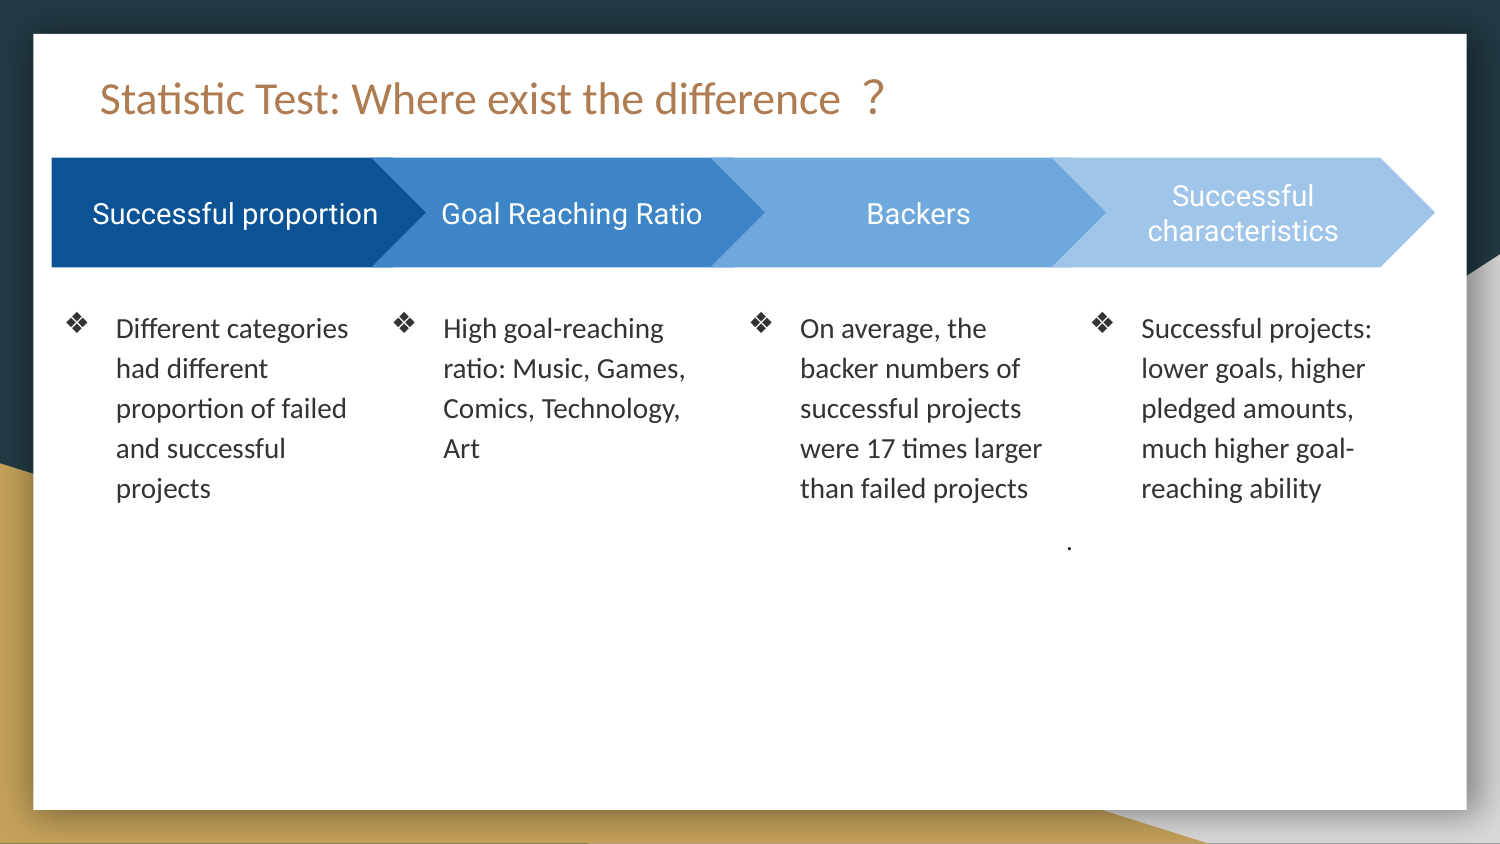

# Statistic Test: Where exist the difference ？
Goal Reaching Ratio
High goal-reaching ratio: Music, Games, Comics, Technology, Art
Backers
On average, the backer numbers of successful projects were 17 times larger than failed projects

Successful characteristics
Successful projects: lower goals, higher pledged amounts, much higher goal-reaching ability
.
Successful proportion
Different categories had different proportion of failed and successful projects